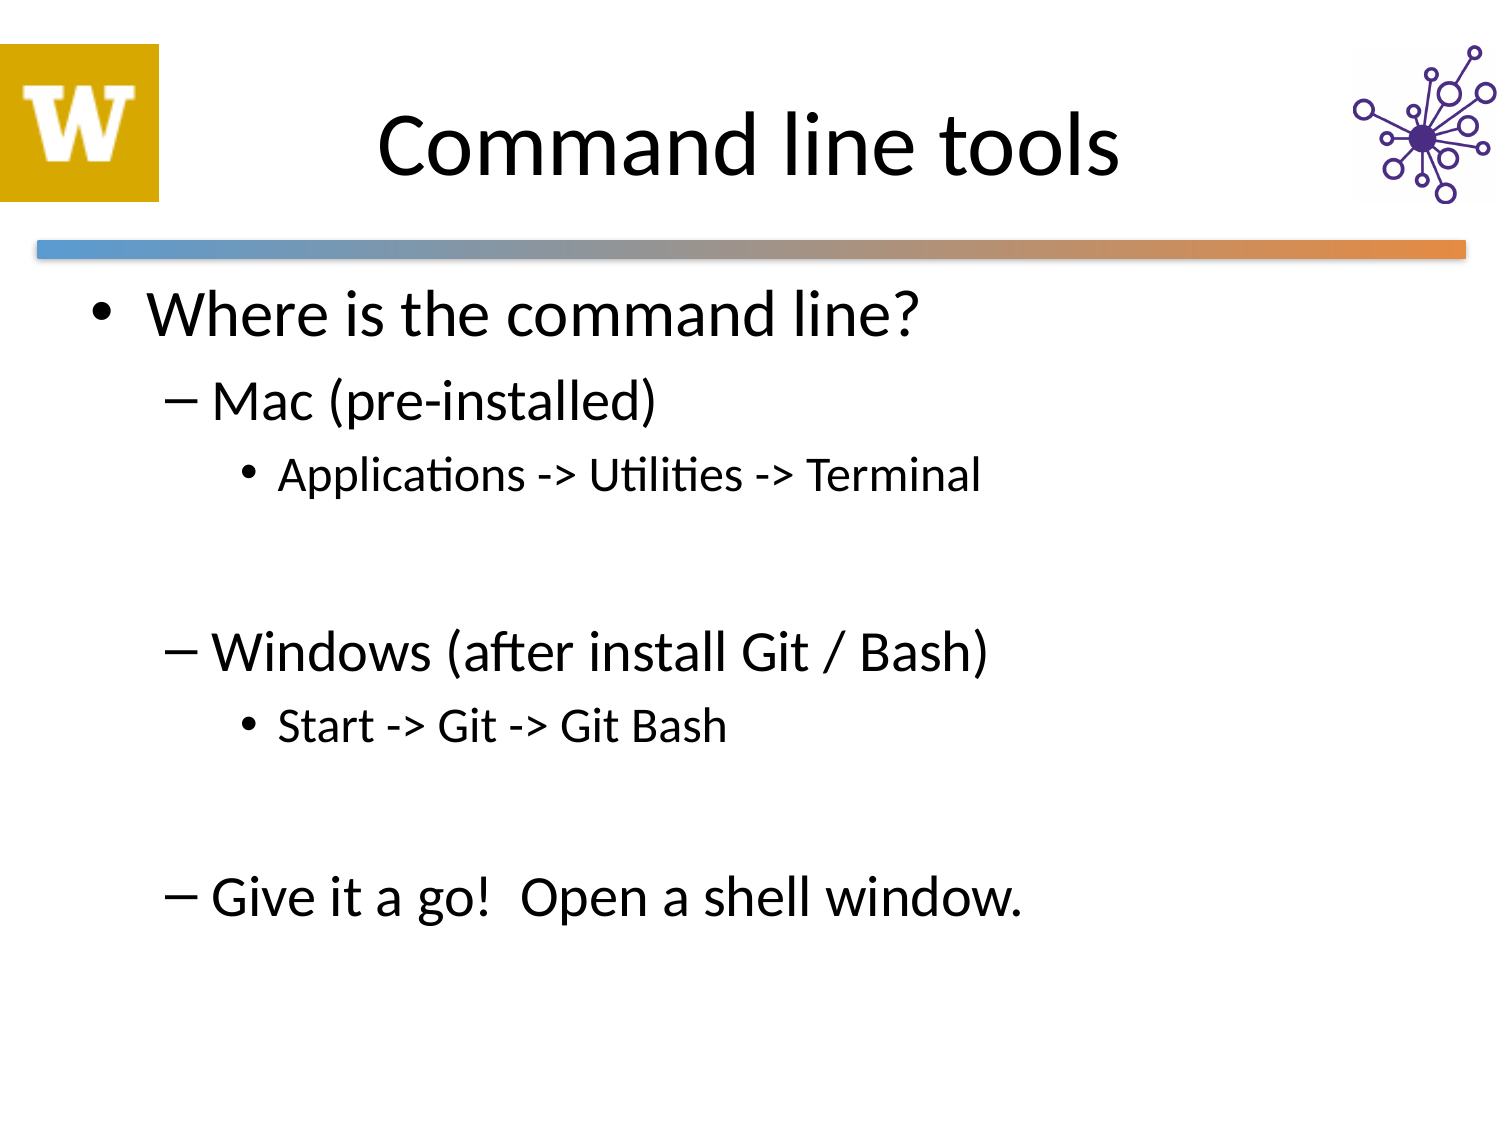

# Command line tools
Where is the command line?
Mac (pre-installed)
Applications -> Utilities -> Terminal

Windows (after install Git / Bash)
Start -> Git -> Git Bash

Give it a go!  Open a shell window.